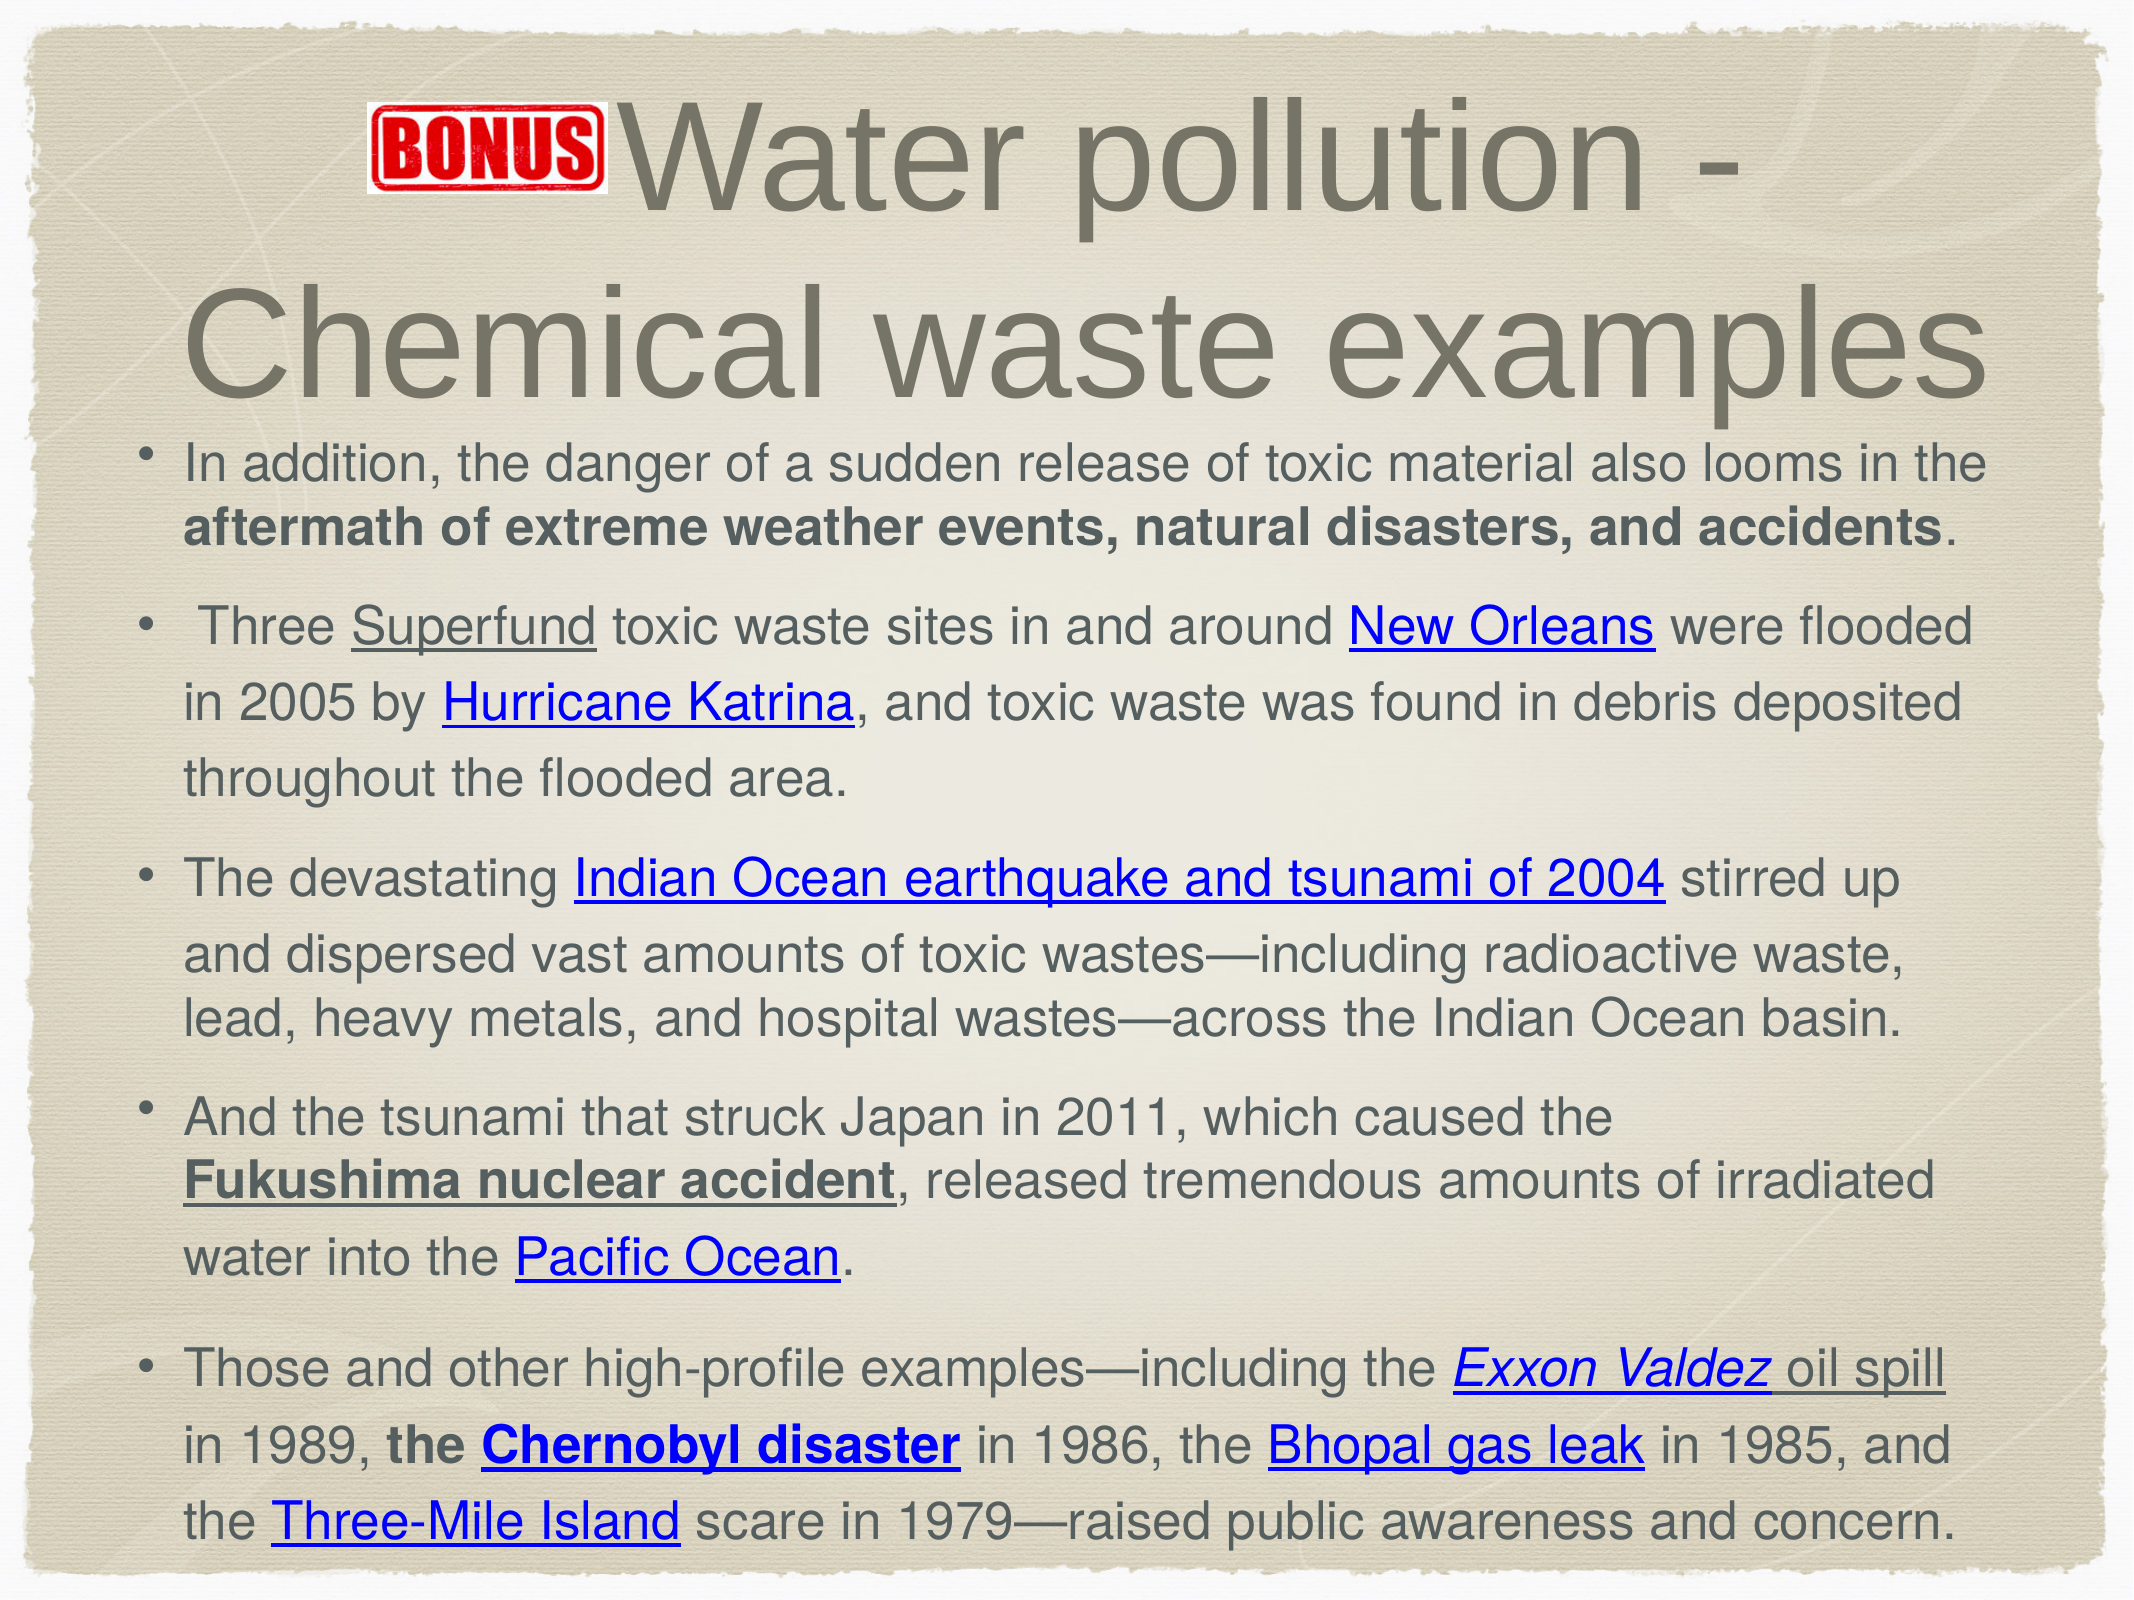

# Water pollution - Chemical waste examples
In addition, the danger of a sudden release of toxic material also looms in the aftermath of extreme weather events, natural disasters, and accidents.
 Three Superfund toxic waste sites in and around New Orleans were flooded in 2005 by Hurricane Katrina, and toxic waste was found in debris deposited throughout the flooded area.
The devastating Indian Ocean earthquake and tsunami of 2004 stirred up and dispersed vast amounts of toxic wastes—including radioactive waste, lead, heavy metals, and hospital wastes—across the Indian Ocean basin.
And the tsunami that struck Japan in 2011, which caused the Fukushima nuclear accident, released tremendous amounts of irradiated water into the Pacific Ocean.
Those and other high-profile examples—including the Exxon Valdez oil spill in 1989, the Chernobyl disaster in 1986, the Bhopal gas leak in 1985, and the Three-Mile Island scare in 1979—raised public awareness and concern.